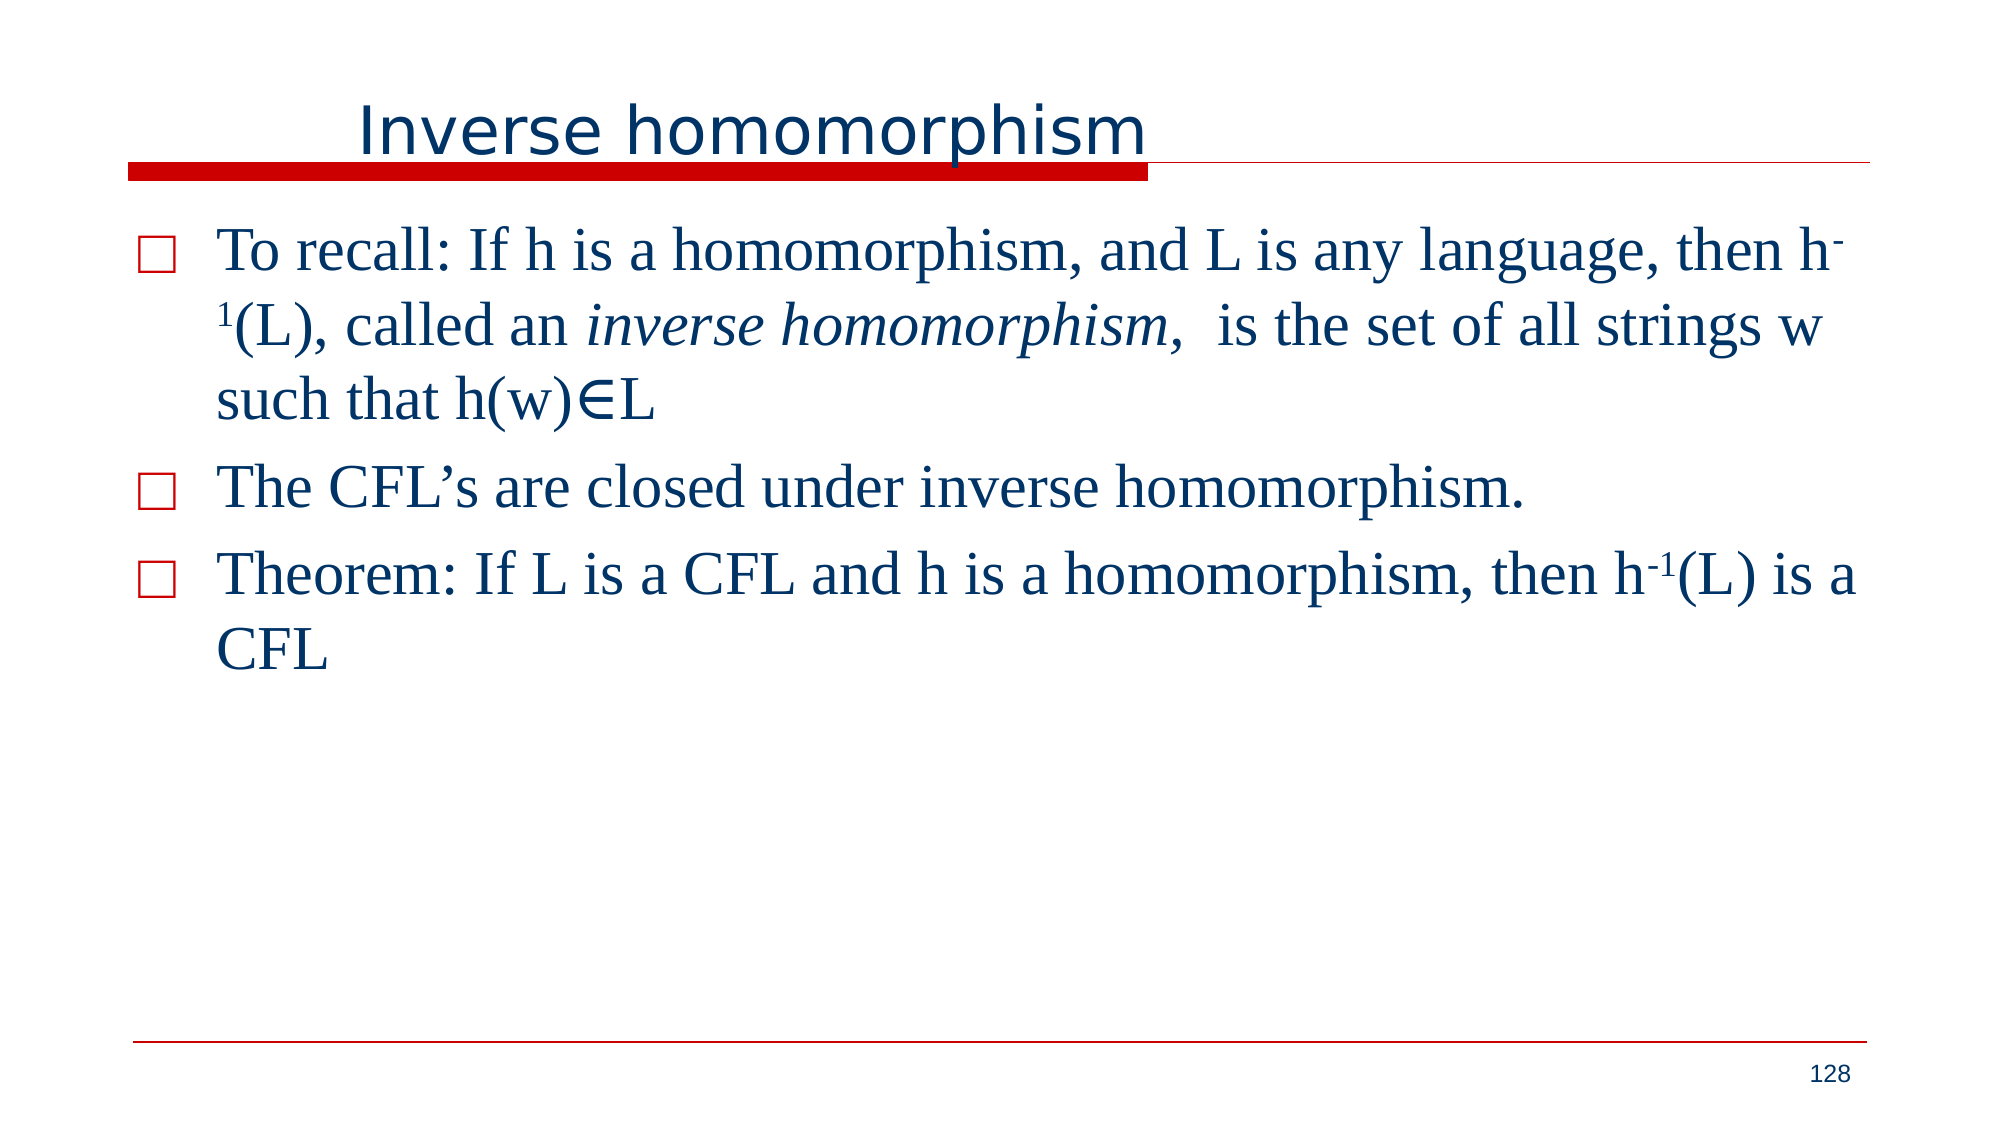

# Inverse homomorphism
To recall: If h is a homomorphism, and L is any language, then h-1(L), called an inverse homomorphism,  is the set of all strings w such that h(w)∈L
The CFL’s are closed under inverse homomorphism.
Theorem: If L is a CFL and h is a homomorphism, then h-1(L) is a CFL
128